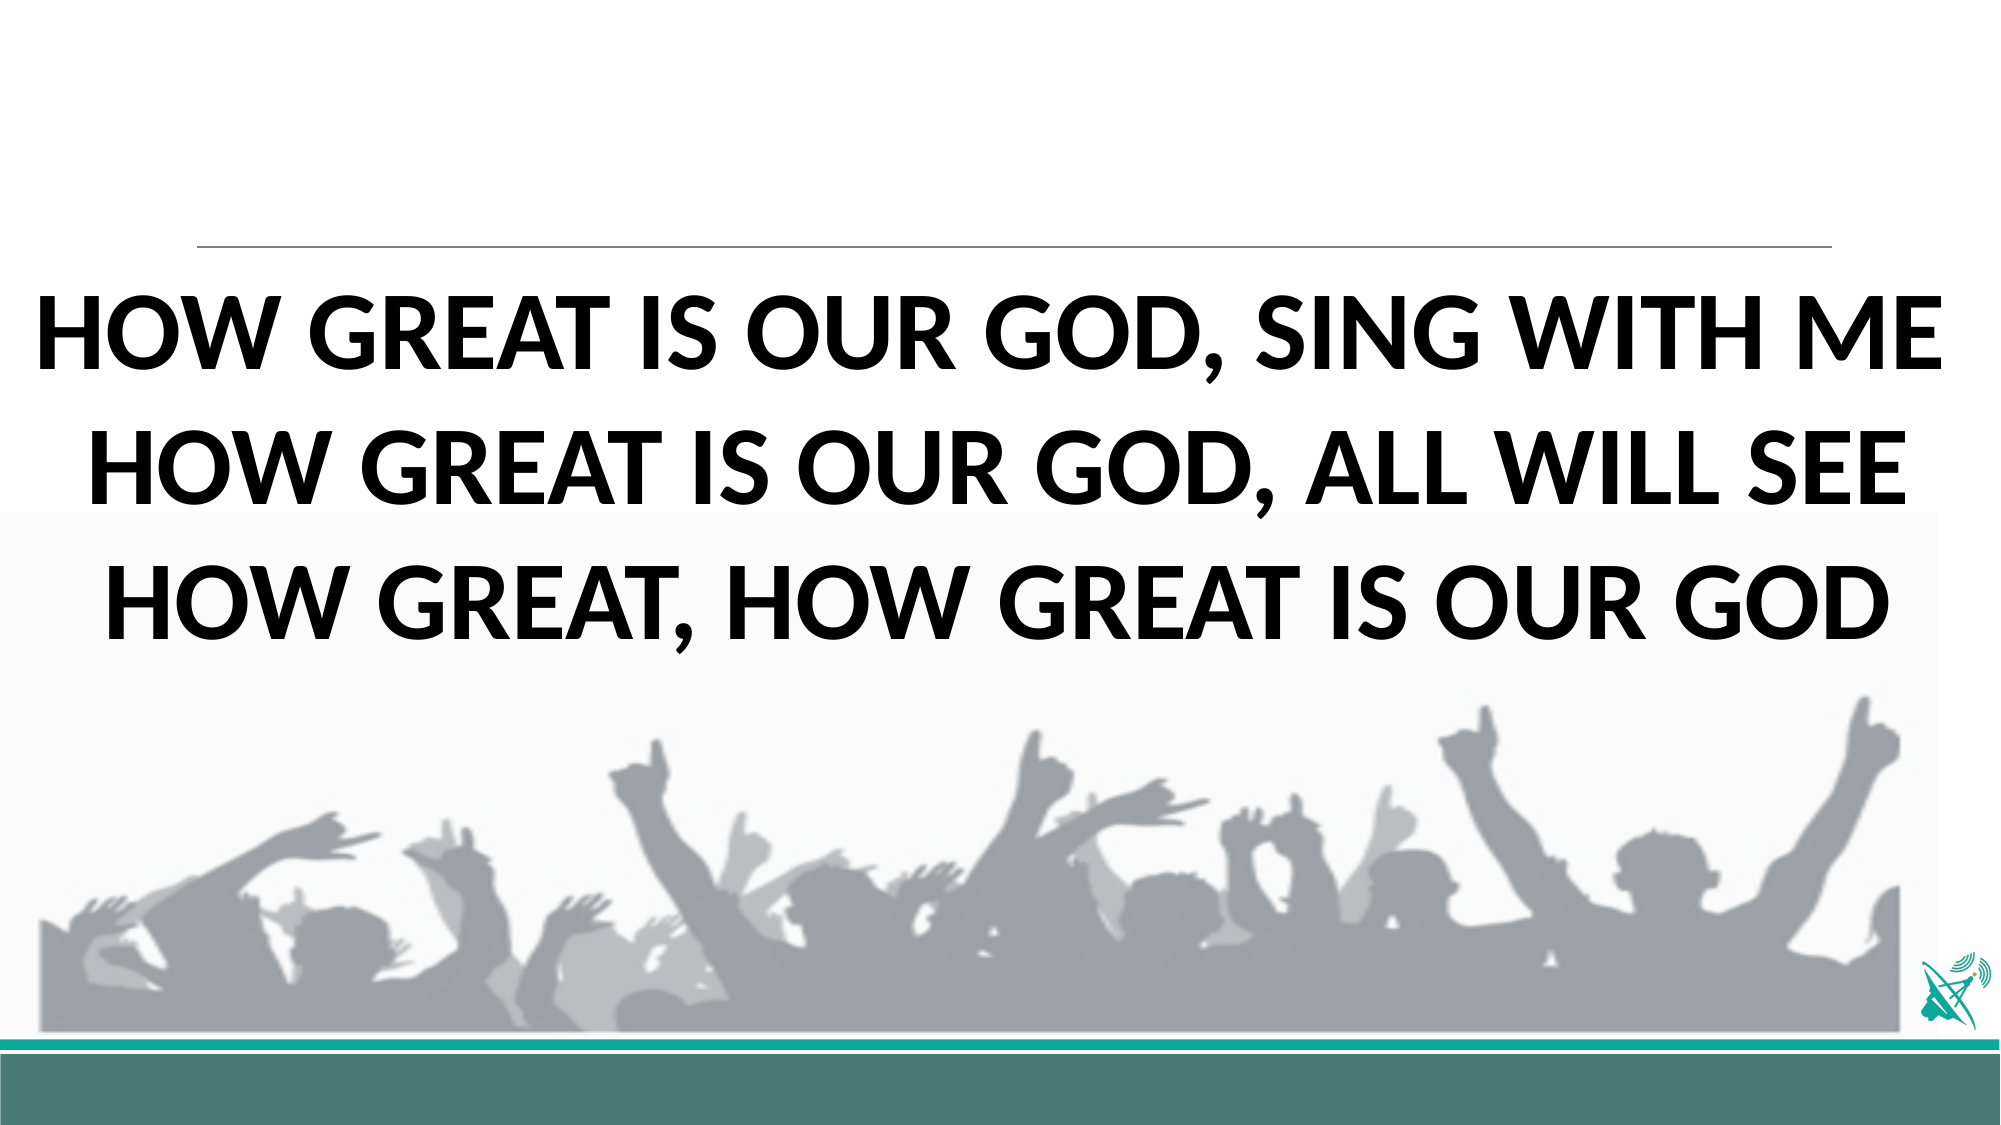

HOW GREAT IS OUR GOD, SING WITH ME
HOW GREAT IS OUR GOD, ALL WILL SEE
HOW GREAT, HOW GREAT IS OUR GOD